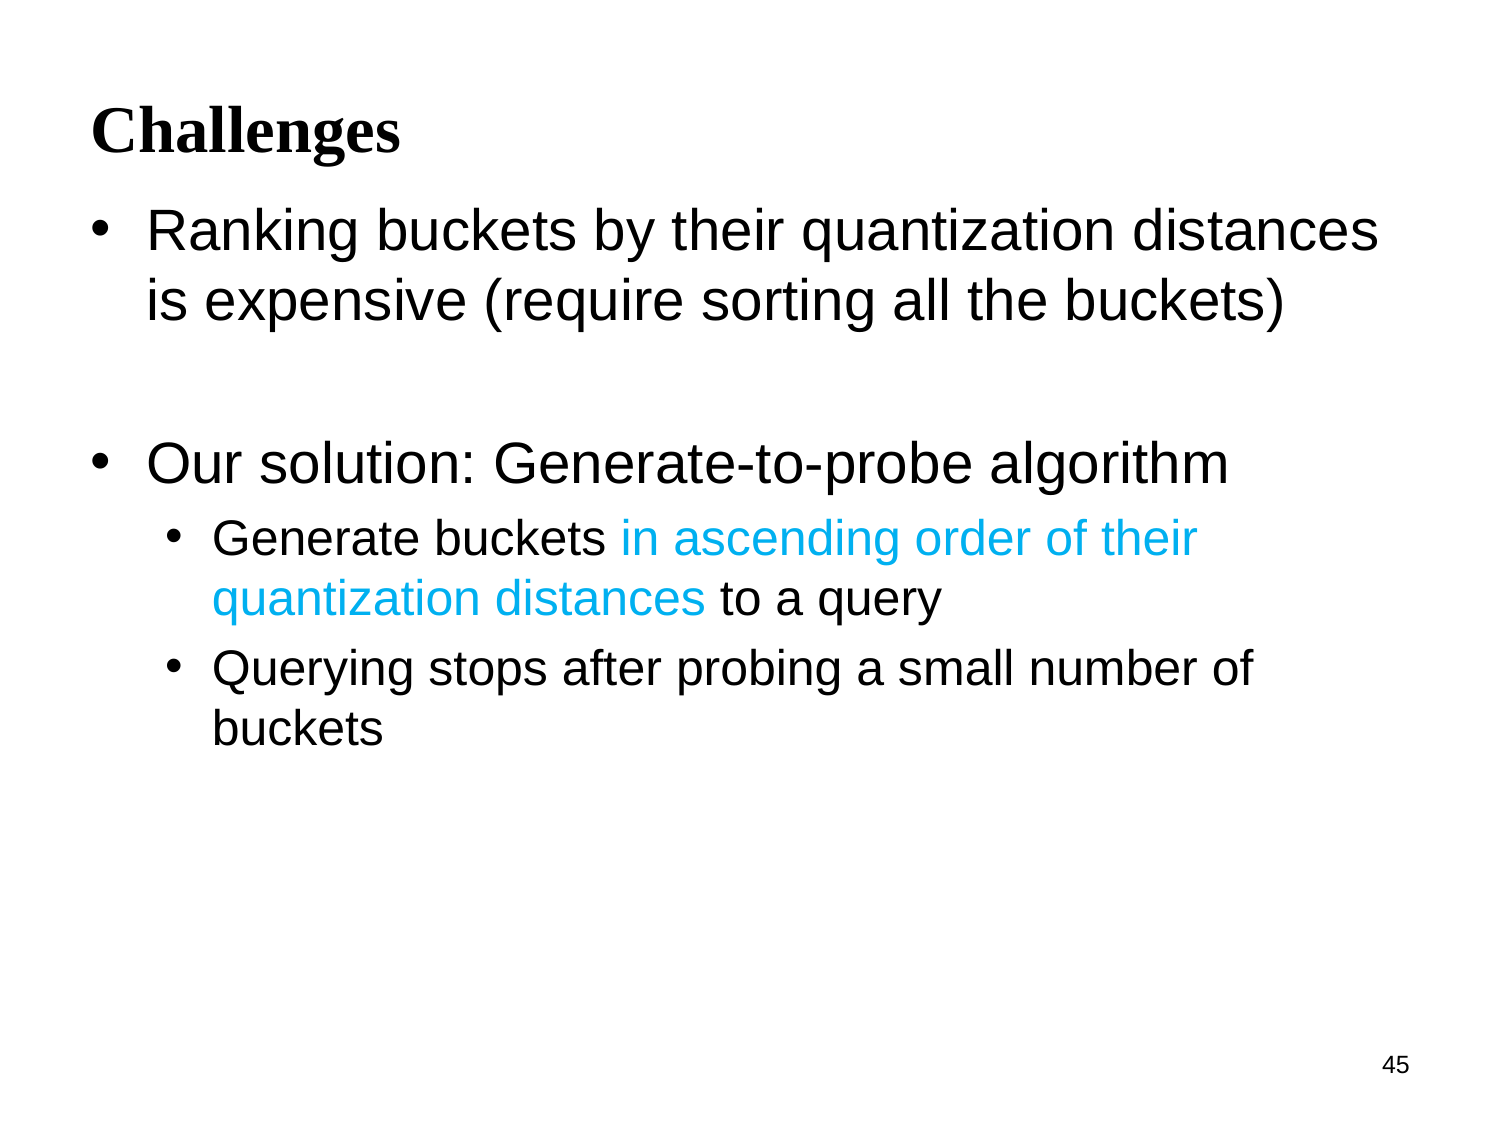

# Challenges
Ranking buckets by their quantization distances is expensive (require sorting all the buckets)

Our solution: Generate-to-probe algorithm
Generate buckets in ascending order of their quantization distances to a query
Querying stops after probing a small number of buckets
45